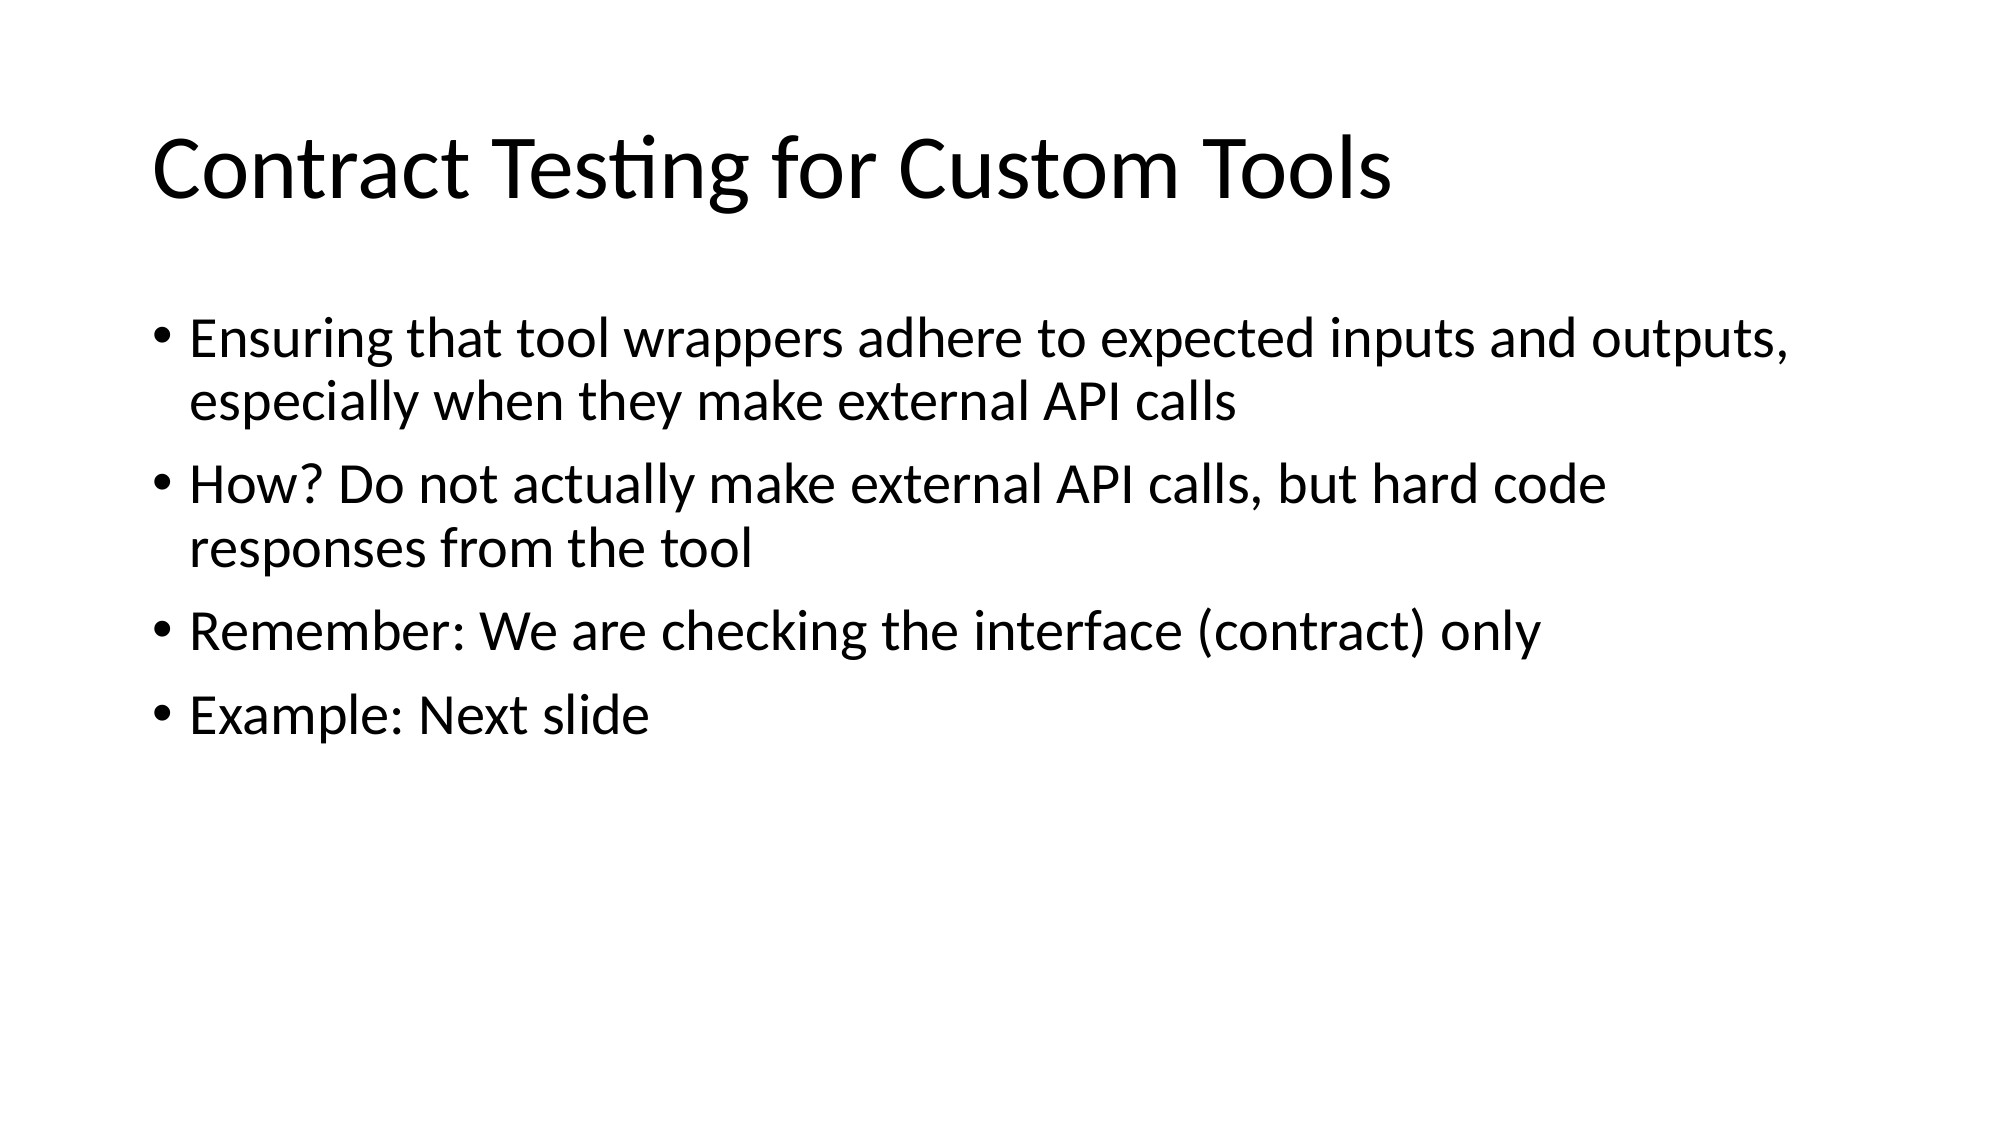

# Contract Testing for Custom Tools
Ensuring that tool wrappers adhere to expected inputs and outputs, especially when they make external API calls
How? Do not actually make external API calls, but hard code responses from the tool
Remember: We are checking the interface (contract) only
Example: Next slide